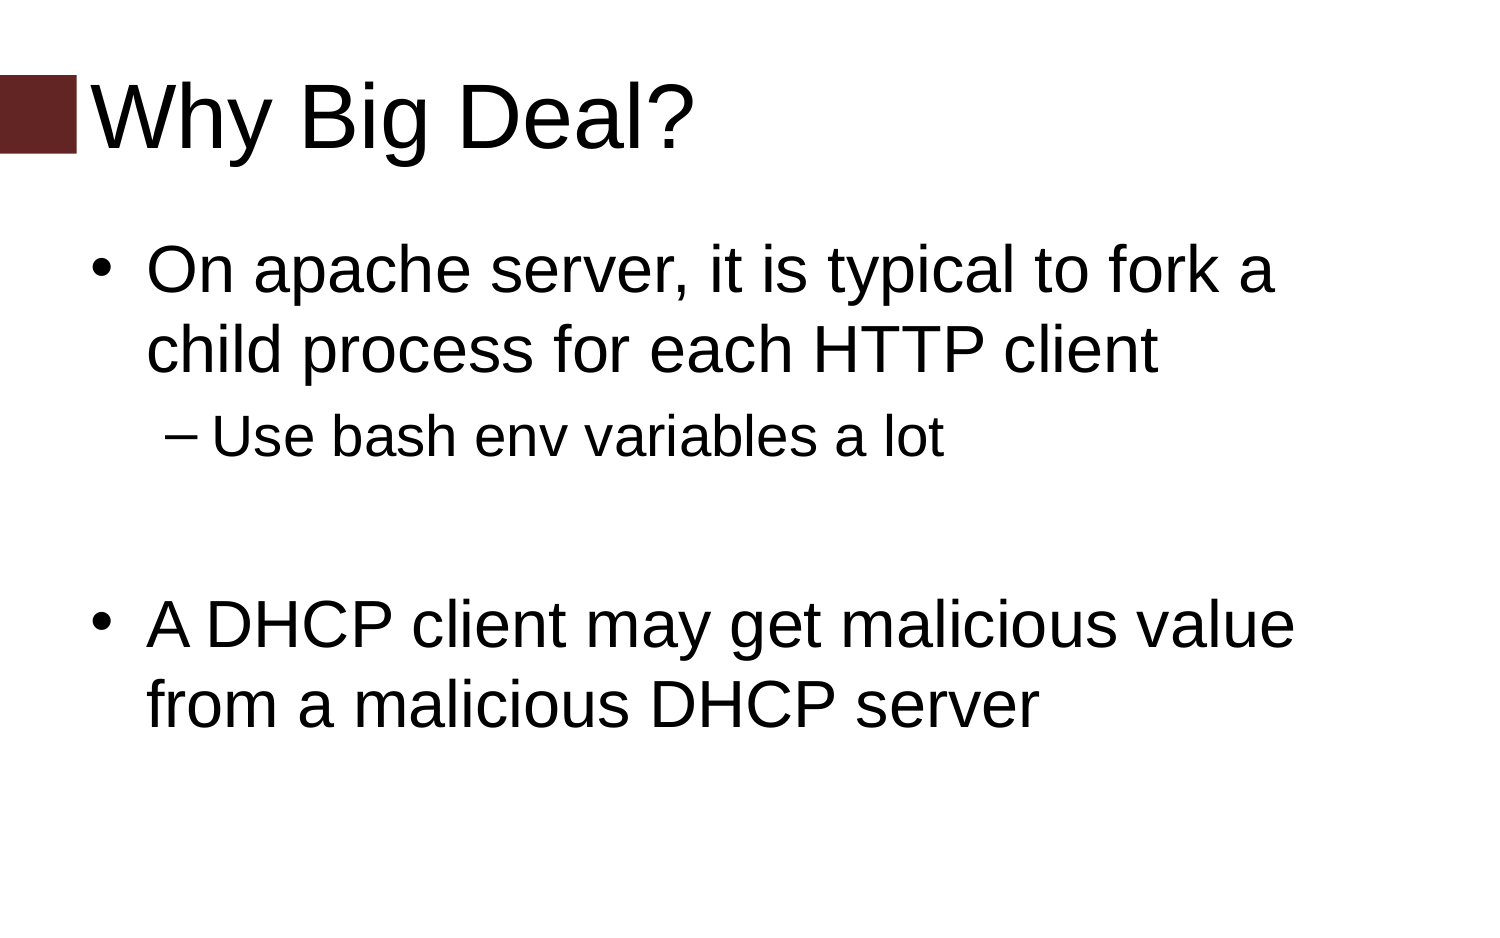

# Why Big Deal?
On apache server, it is typical to fork a child process for each HTTP client
Use bash env variables a lot

A DHCP client may get malicious value from a malicious DHCP server